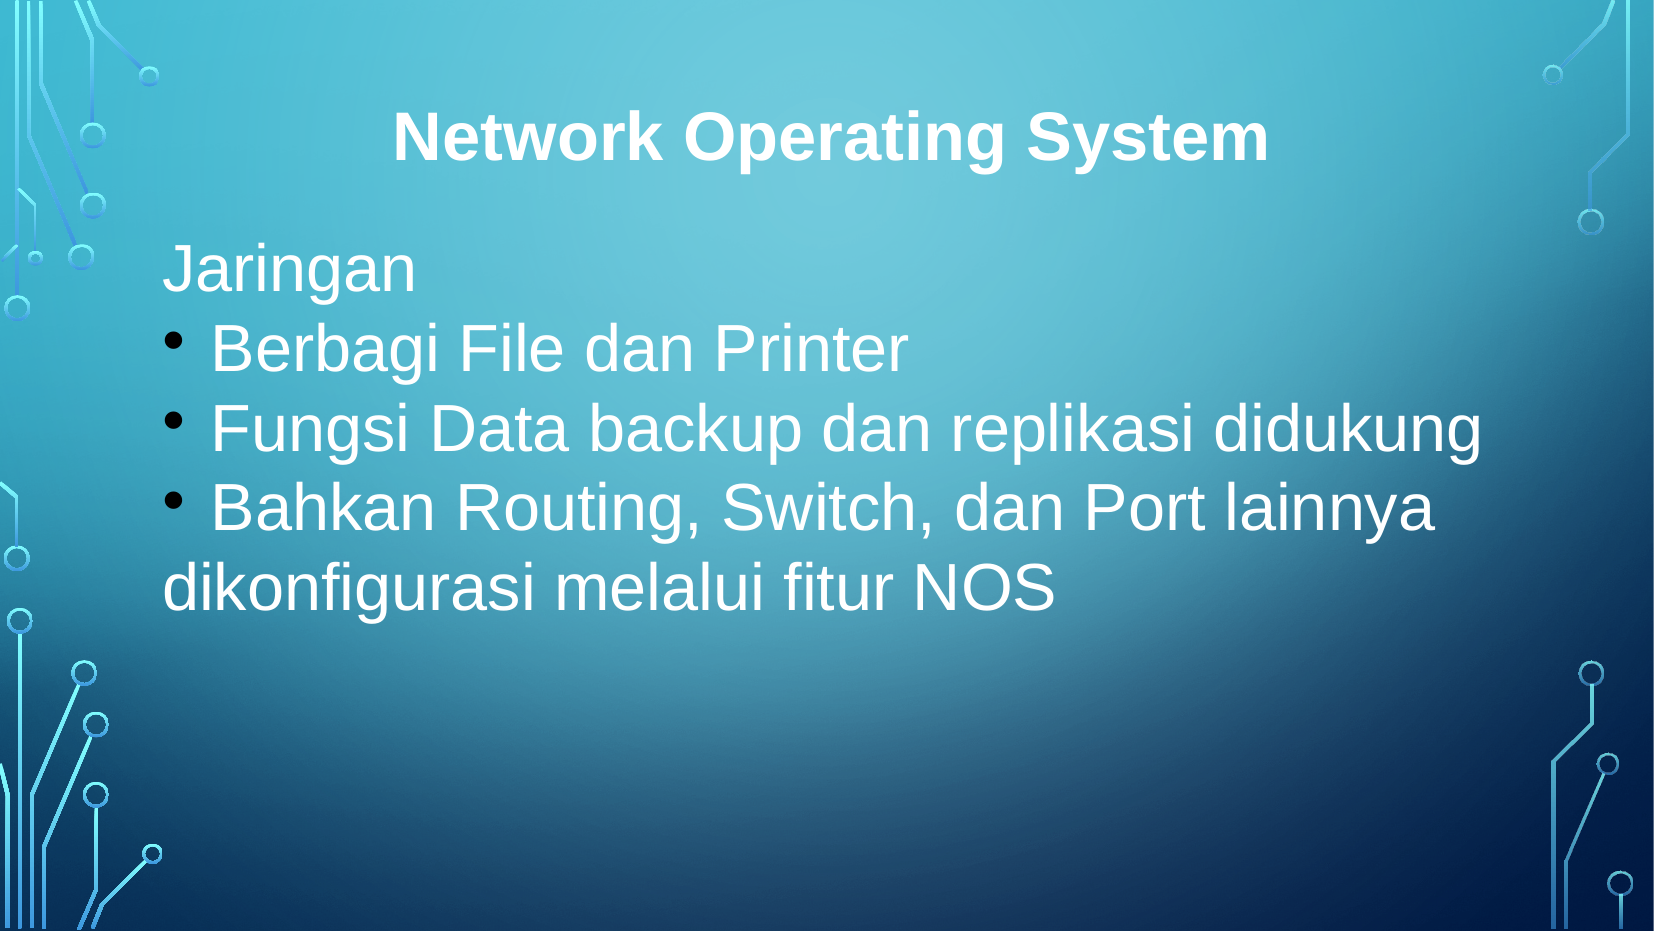

Network Operating System
Jaringan
 Berbagi File dan Printer
 Fungsi Data backup dan replikasi didukung
 Bahkan Routing, Switch, dan Port lainnya dikonfigurasi melalui fitur NOS